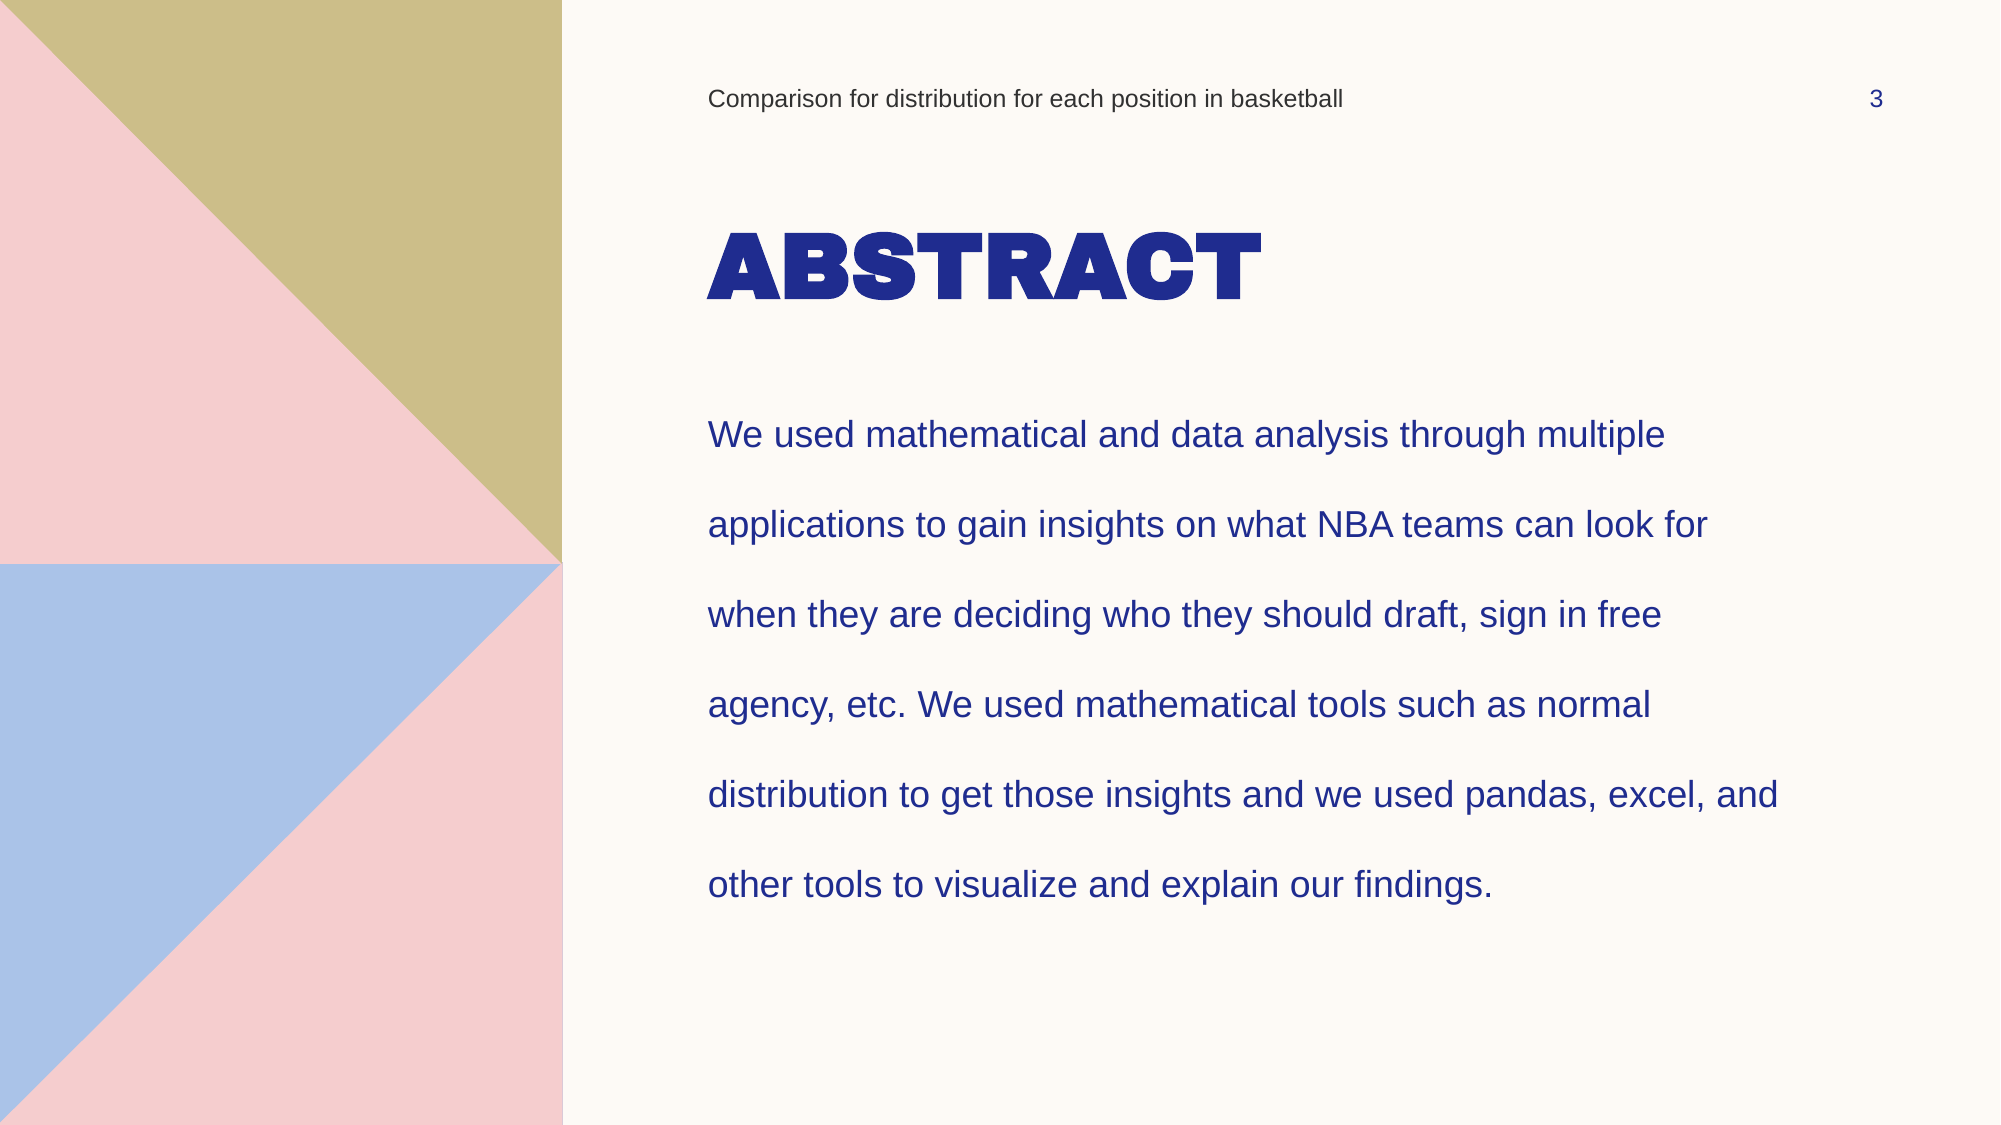

Comparison for distribution for each position in basketball
3
# Abstract
We used mathematical and data analysis through multiple applications to gain insights on what NBA teams can look for when they are deciding who they should draft, sign in free agency, etc. We used mathematical tools such as normal distribution to get those insights and we used pandas, excel, and other tools to visualize and explain our findings.